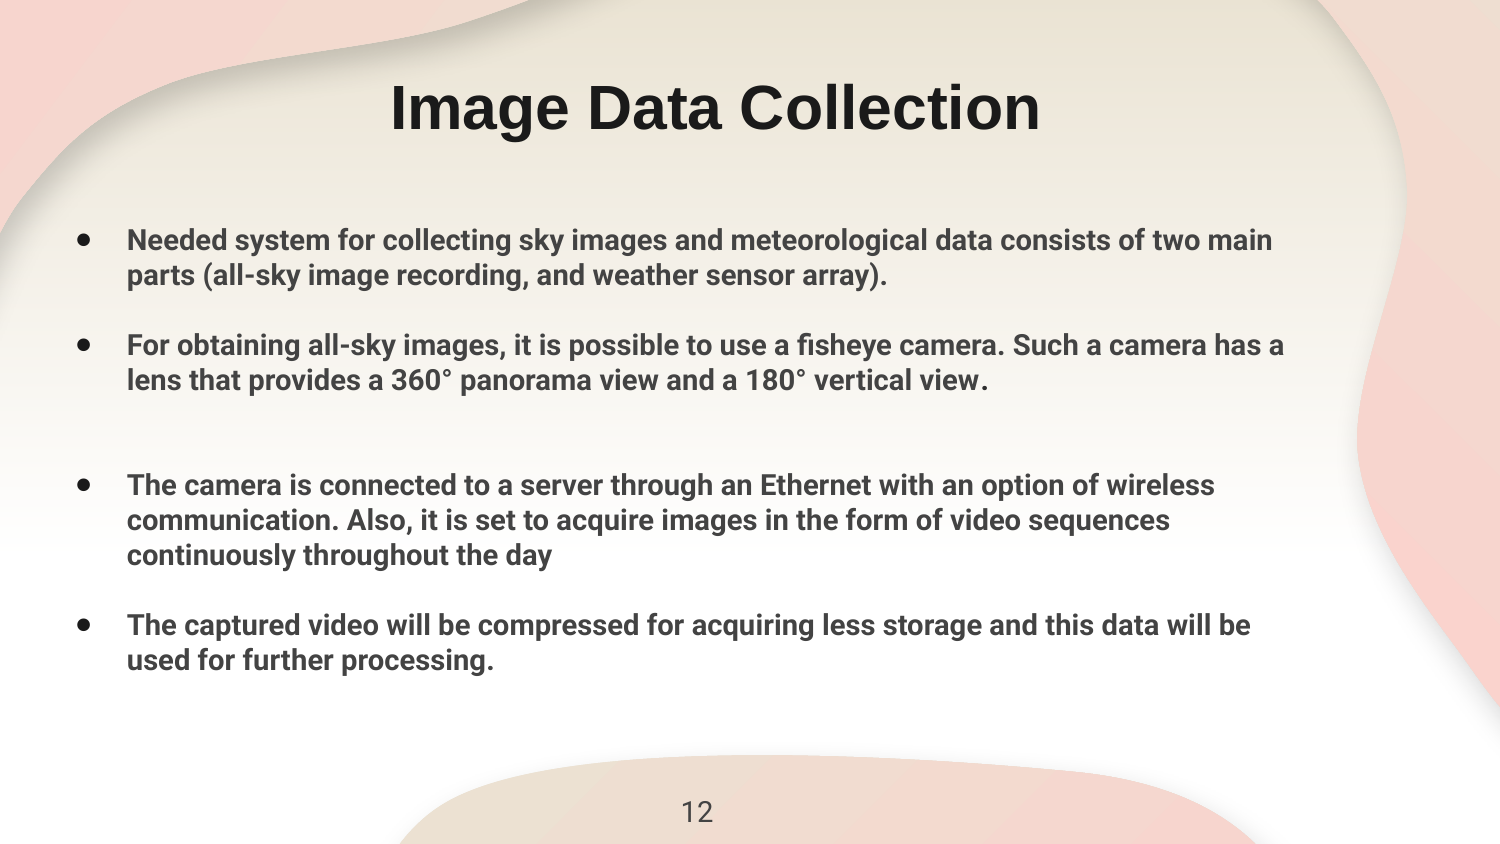

# Image Data Collection
Needed system for collecting sky images and meteorological data consists of two main parts (all-sky image recording, and weather sensor array).

For obtaining all-sky images, it is possible to use a fisheye camera. Such a camera has a lens that provides a 360° panorama view and a 180° vertical view.

The camera is connected to a server through an Ethernet with an option of wireless communication. Also, it is set to acquire images in the form of video sequences continuously throughout the day

The captured video will be compressed for acquiring less storage and this data will be used for further processing.

12